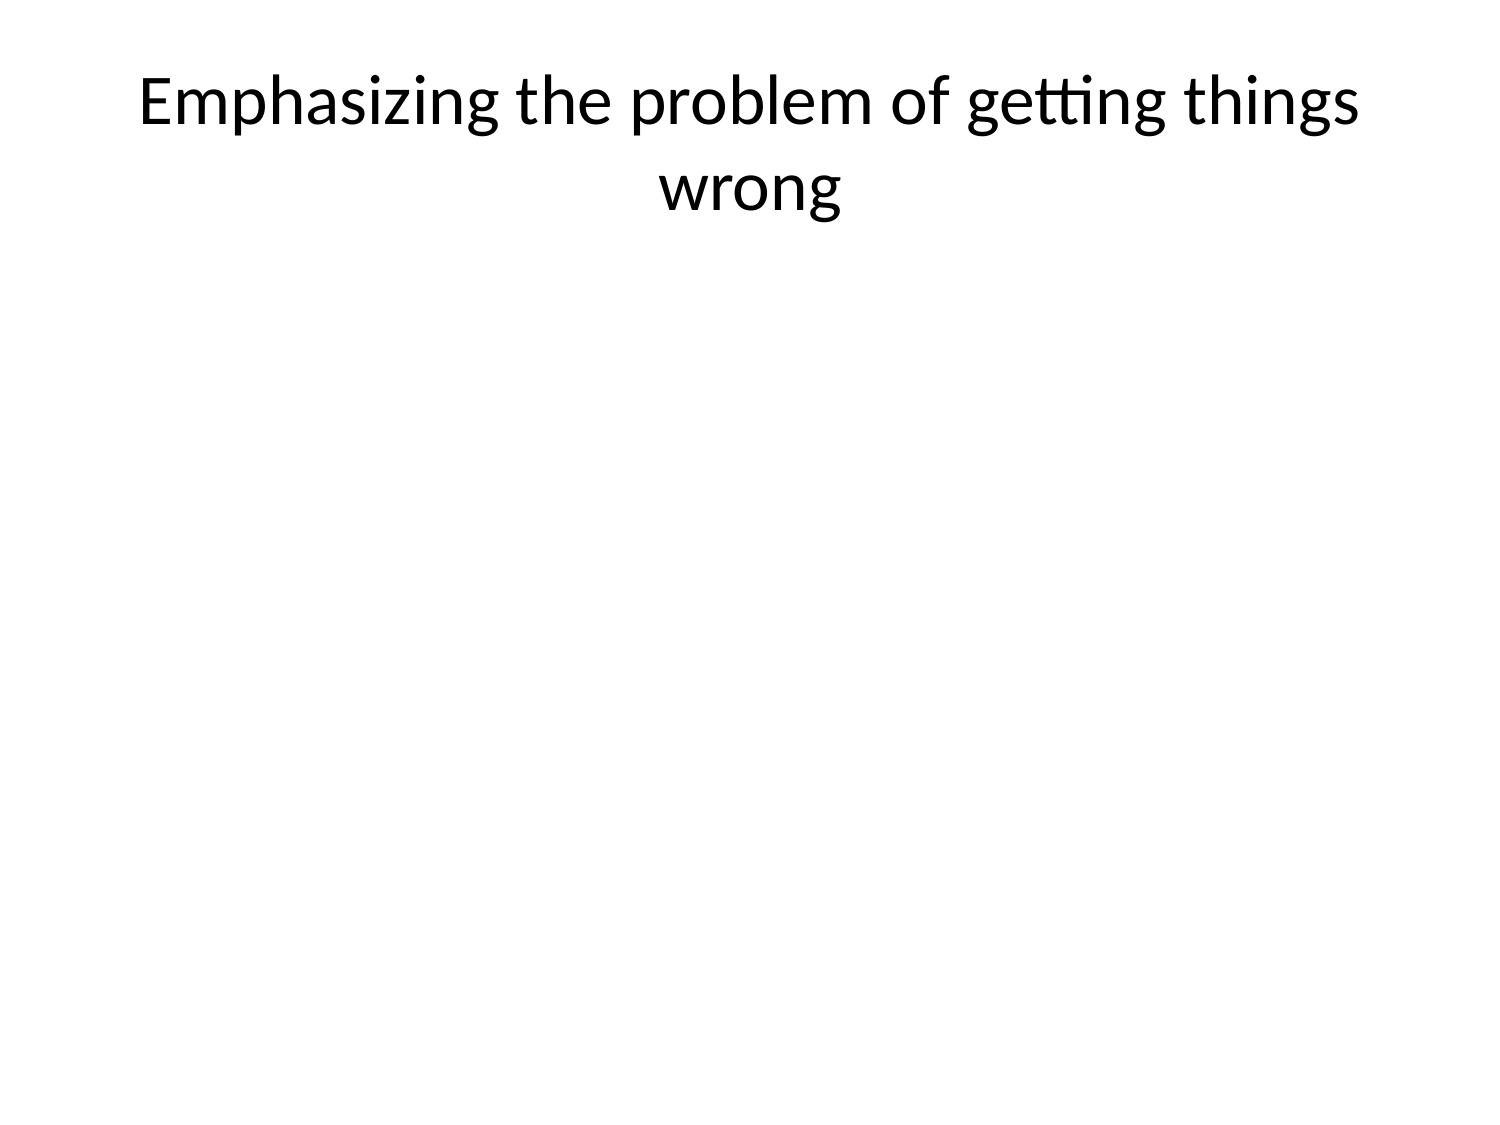

# Emphasizing the problem of getting things wrong